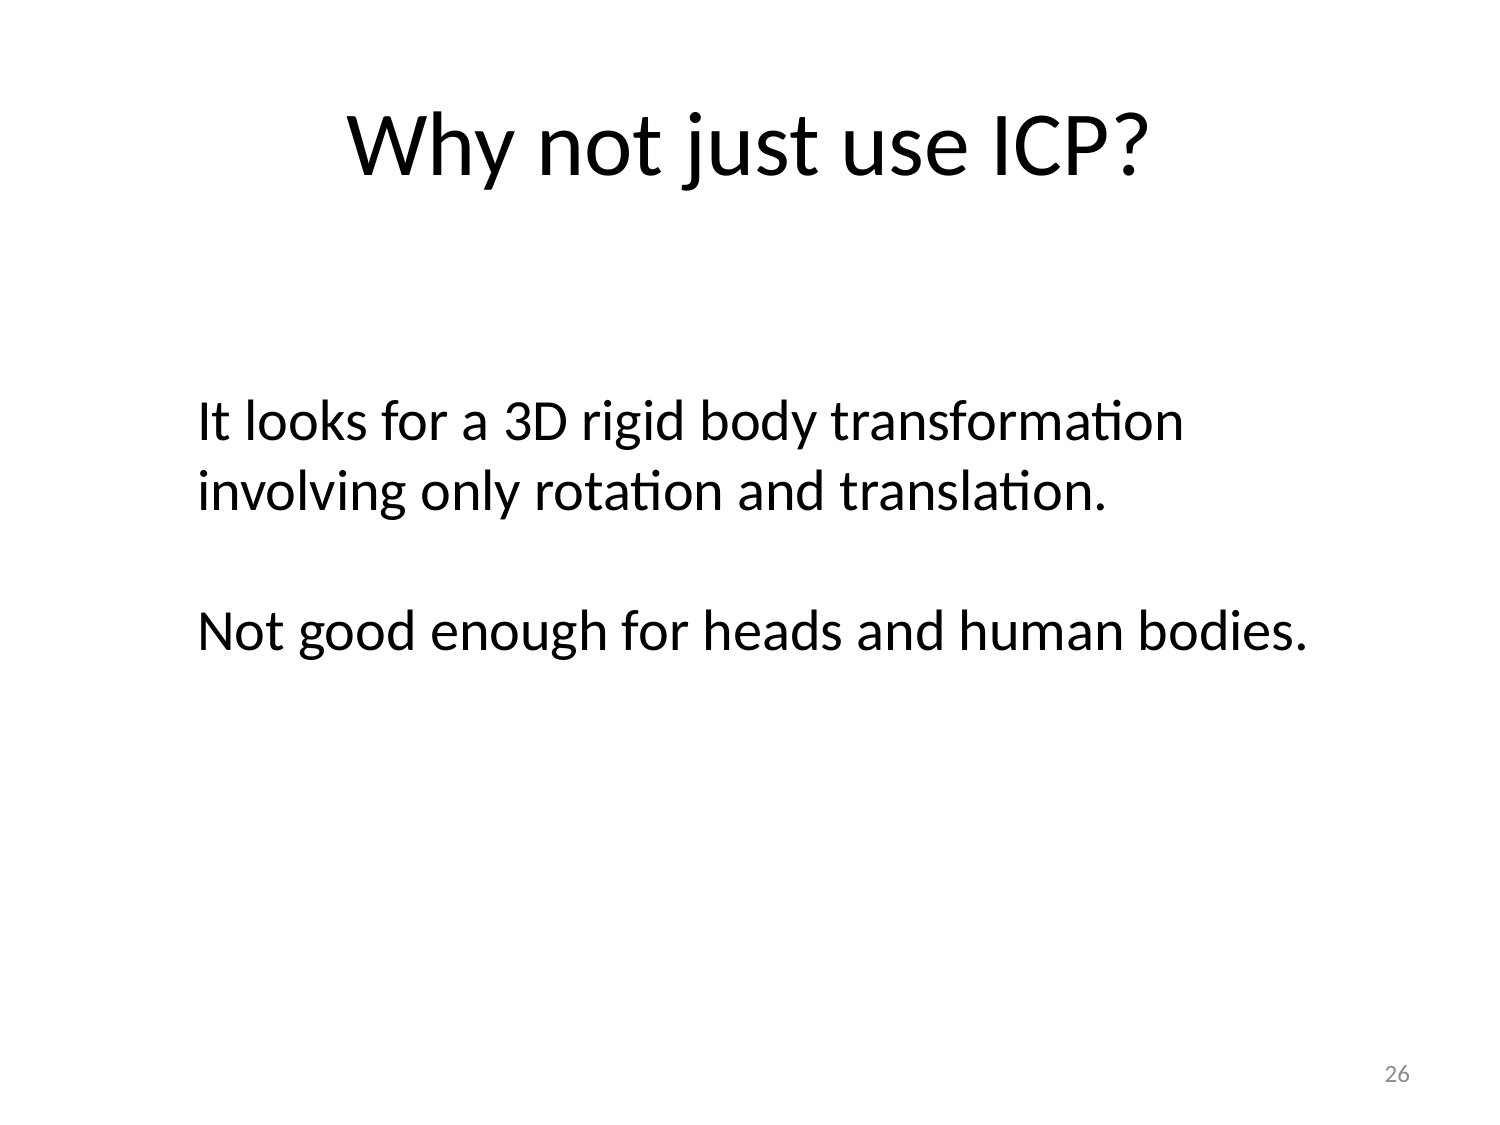

# Why not just use ICP?
It looks for a 3D rigid body transformation
involving only rotation and translation.

Not good enough for heads and human bodies.
26